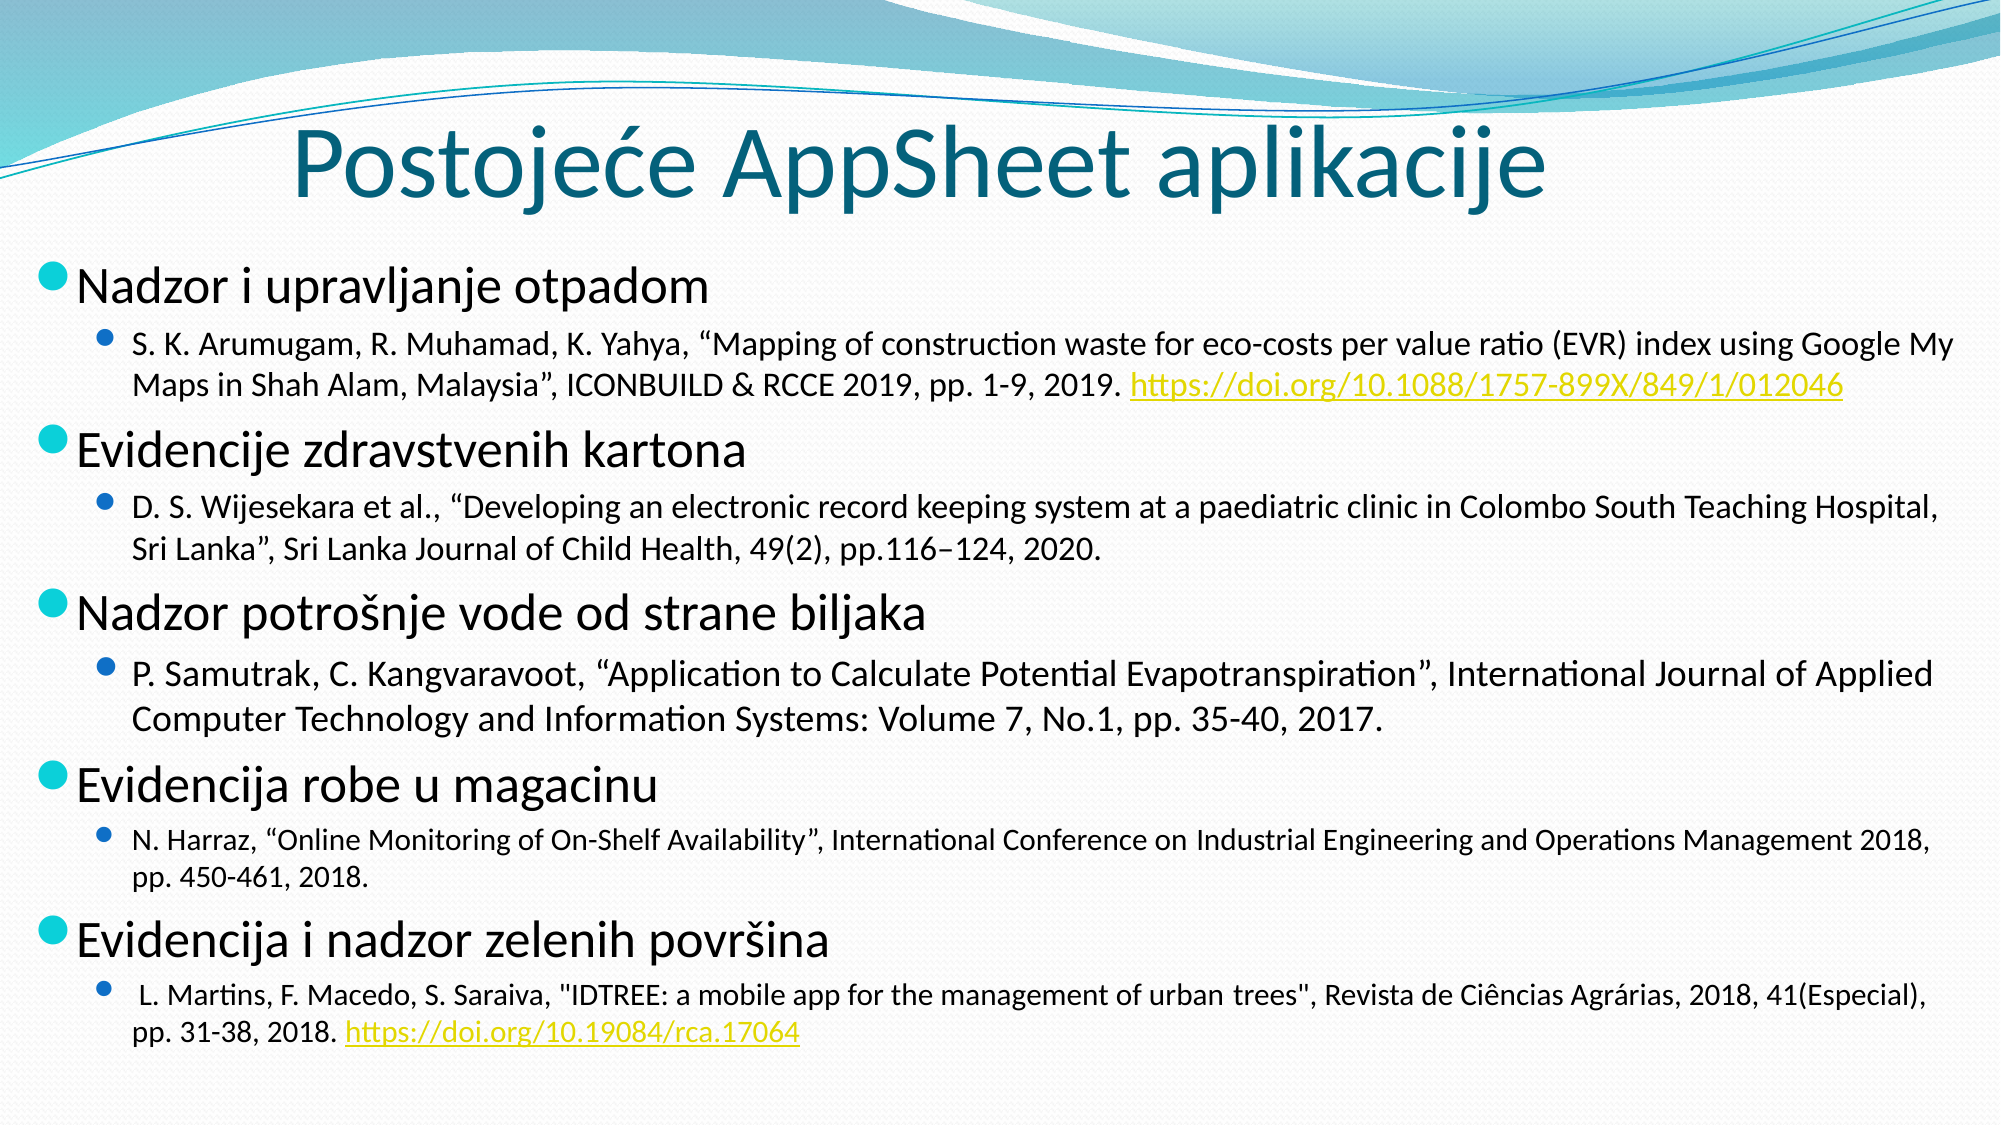

Postojeće AppSheet aplikacije
Nadzor i upravljanje otpadom
S. K. Arumugam, R. Muhamad, K. Yahya, “Mapping of construction waste for eco-costs per value ratio (EVR) index using Google My Maps in Shah Alam, Malaysia”, ICONBUILD & RCCE 2019, pp. 1-9, 2019. https://doi.org/10.1088/1757-899X/849/1/012046
Evidencije zdravstvenih kartona
D. S. Wijesekara et al., “Developing an electronic record keeping system at a paediatric clinic in Colombo South Teaching Hospital, Sri Lanka”, Sri Lanka Journal of Child Health, 49(2), pp.116–124, 2020.
Nadzor potrošnje vode od strane biljaka
P. Samutrak, C. Kangvaravoot, “Application to Calculate Potential Evapotranspiration”, International Journal of Applied Computer Technology and Information Systems: Volume 7, No.1, pp. 35-40, 2017.
Evidencija robe u magacinu
N. Harraz, “Online Monitoring of On-Shelf Availability”, International Conference on Industrial Engineering and Operations Management 2018, pp. 450-461, 2018.
Evidencija i nadzor zelenih površina
 L. Martins, F. Macedo, S. Saraiva, "IDTREE: a mobile app for the management of urban trees", Revista de Ciências Agrárias, 2018, 41(Especial), pp. 31-38, 2018. https://doi.org/10.19084/rca.17064